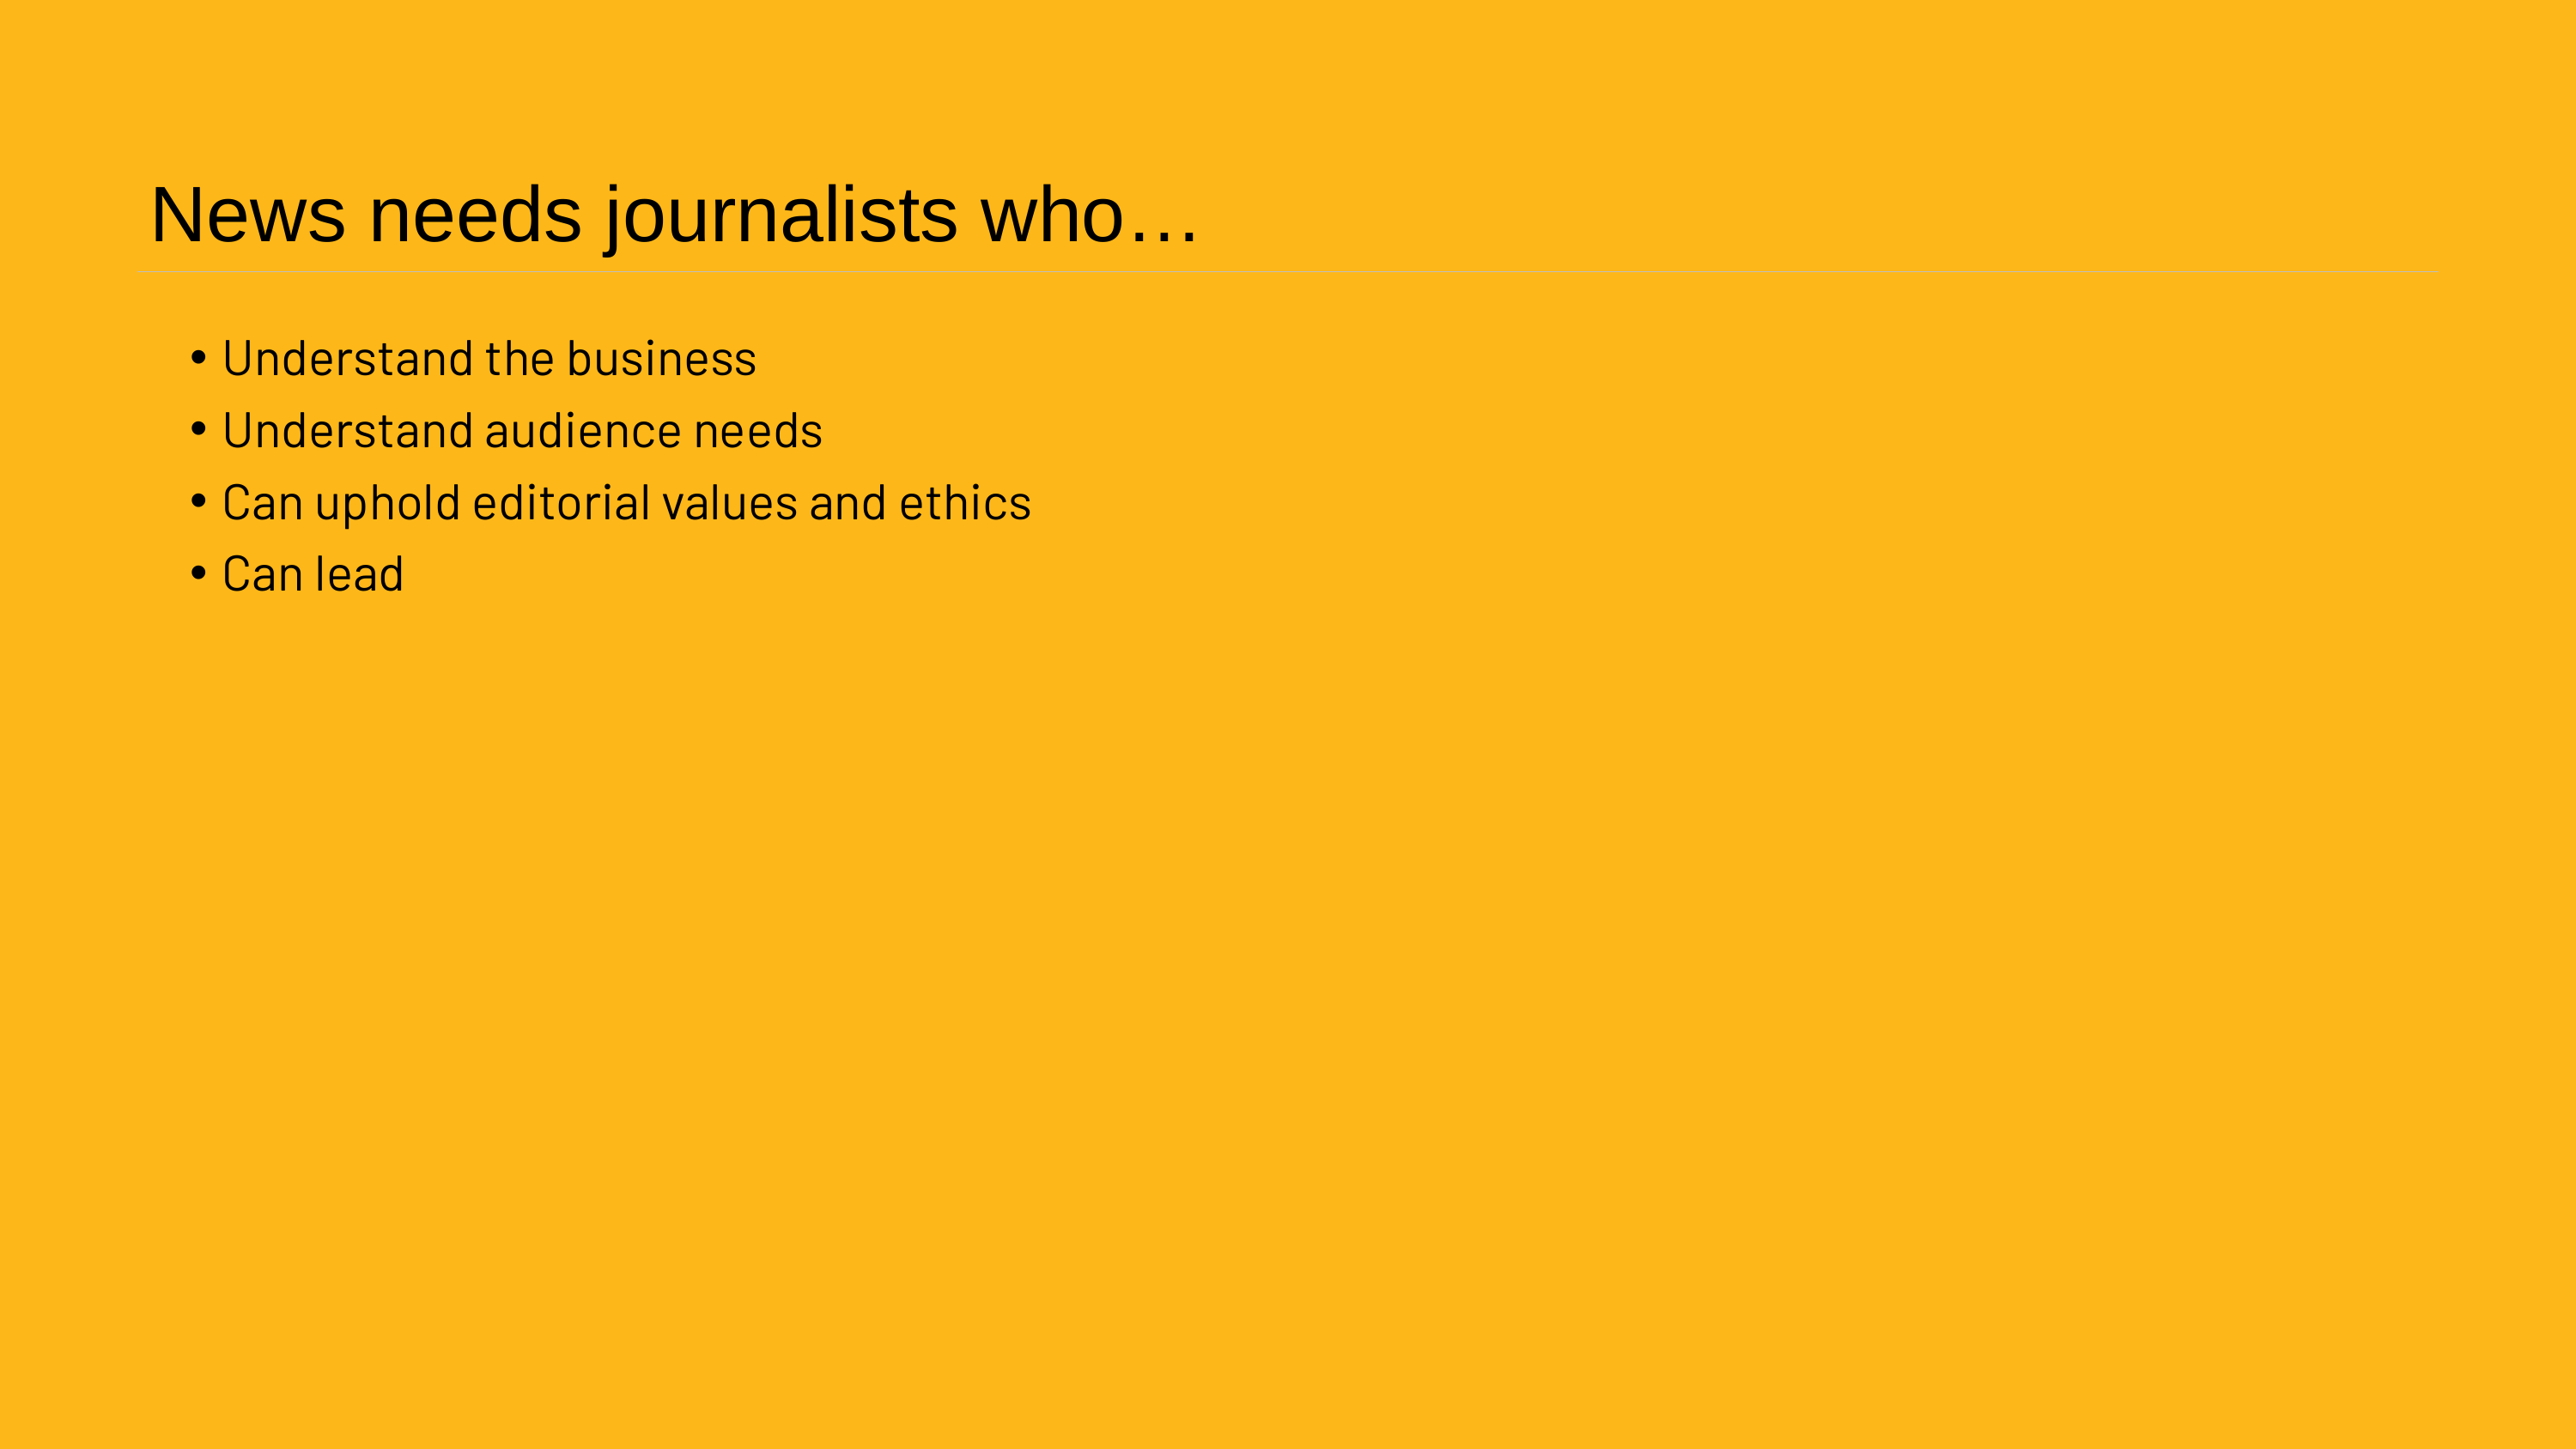

# News needs journalists who…
Understand the business
Understand audience needs
Can uphold editorial values and ethics
Can lead